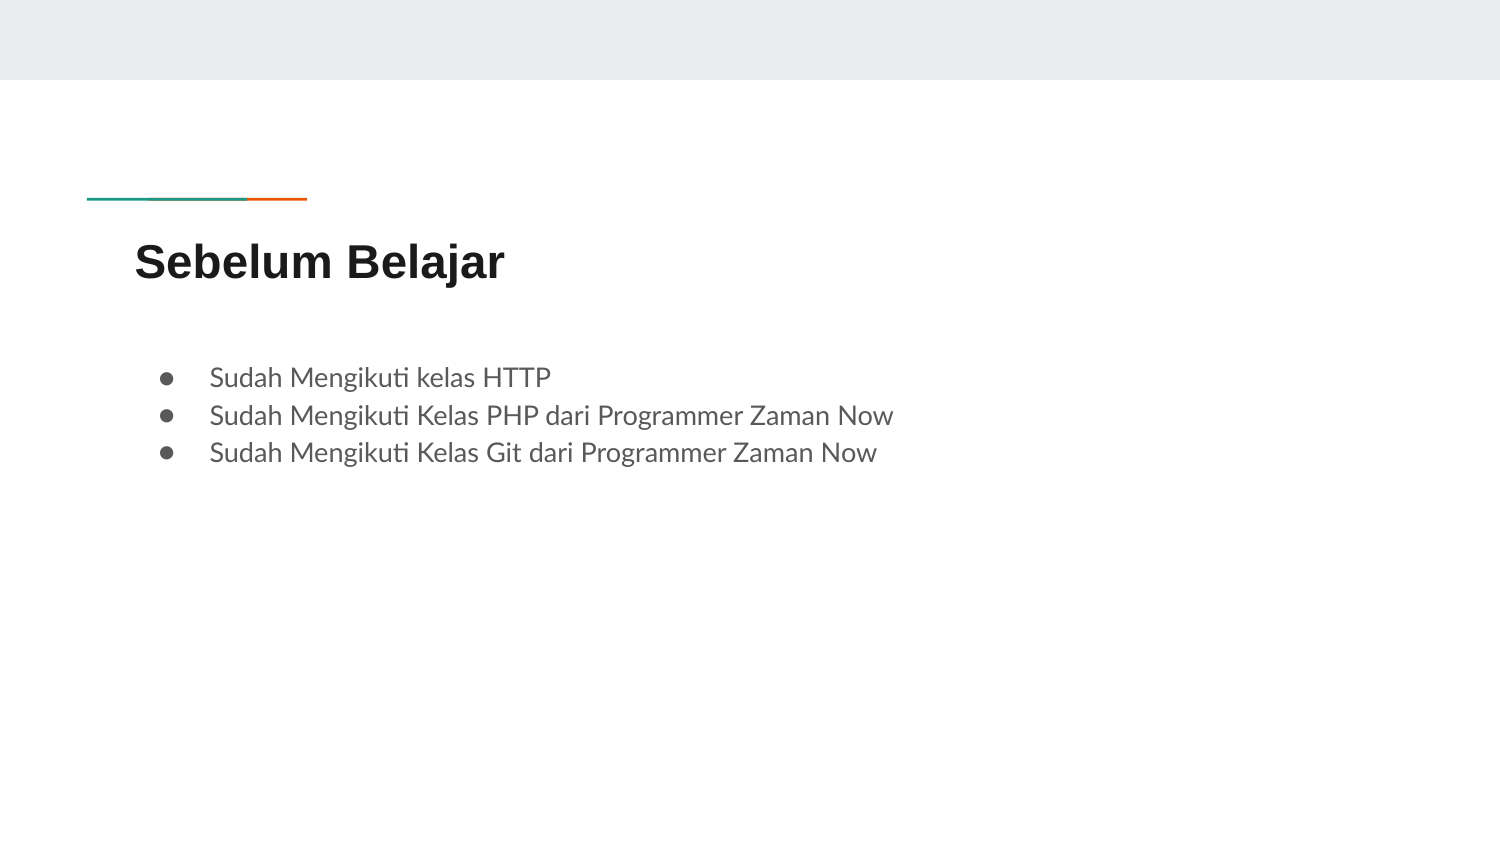

# Sebelum Belajar
Sudah Mengikuti kelas HTTP
Sudah Mengikuti Kelas PHP dari Programmer Zaman Now
Sudah Mengikuti Kelas Git dari Programmer Zaman Now